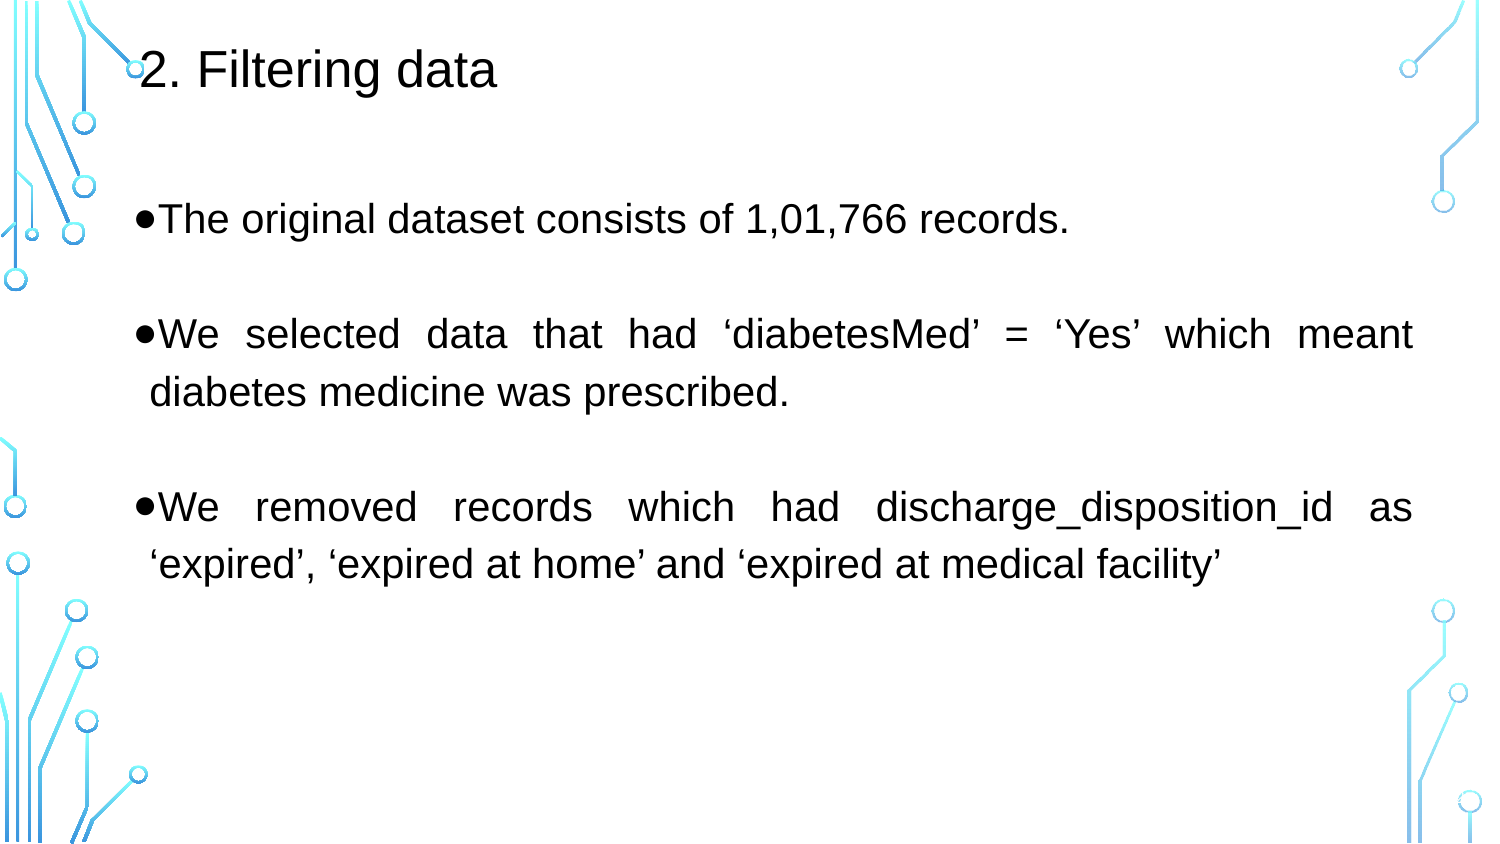

# 2. Filtering data

The original dataset consists of 1,01,766 records.

We selected data that had ‘diabetesMed’ = ‘Yes’ which meant diabetes medicine was prescribed.

We removed records which had discharge_disposition_id as ‘expired’, ‘expired at home’ and ‘expired at medical facility’
12